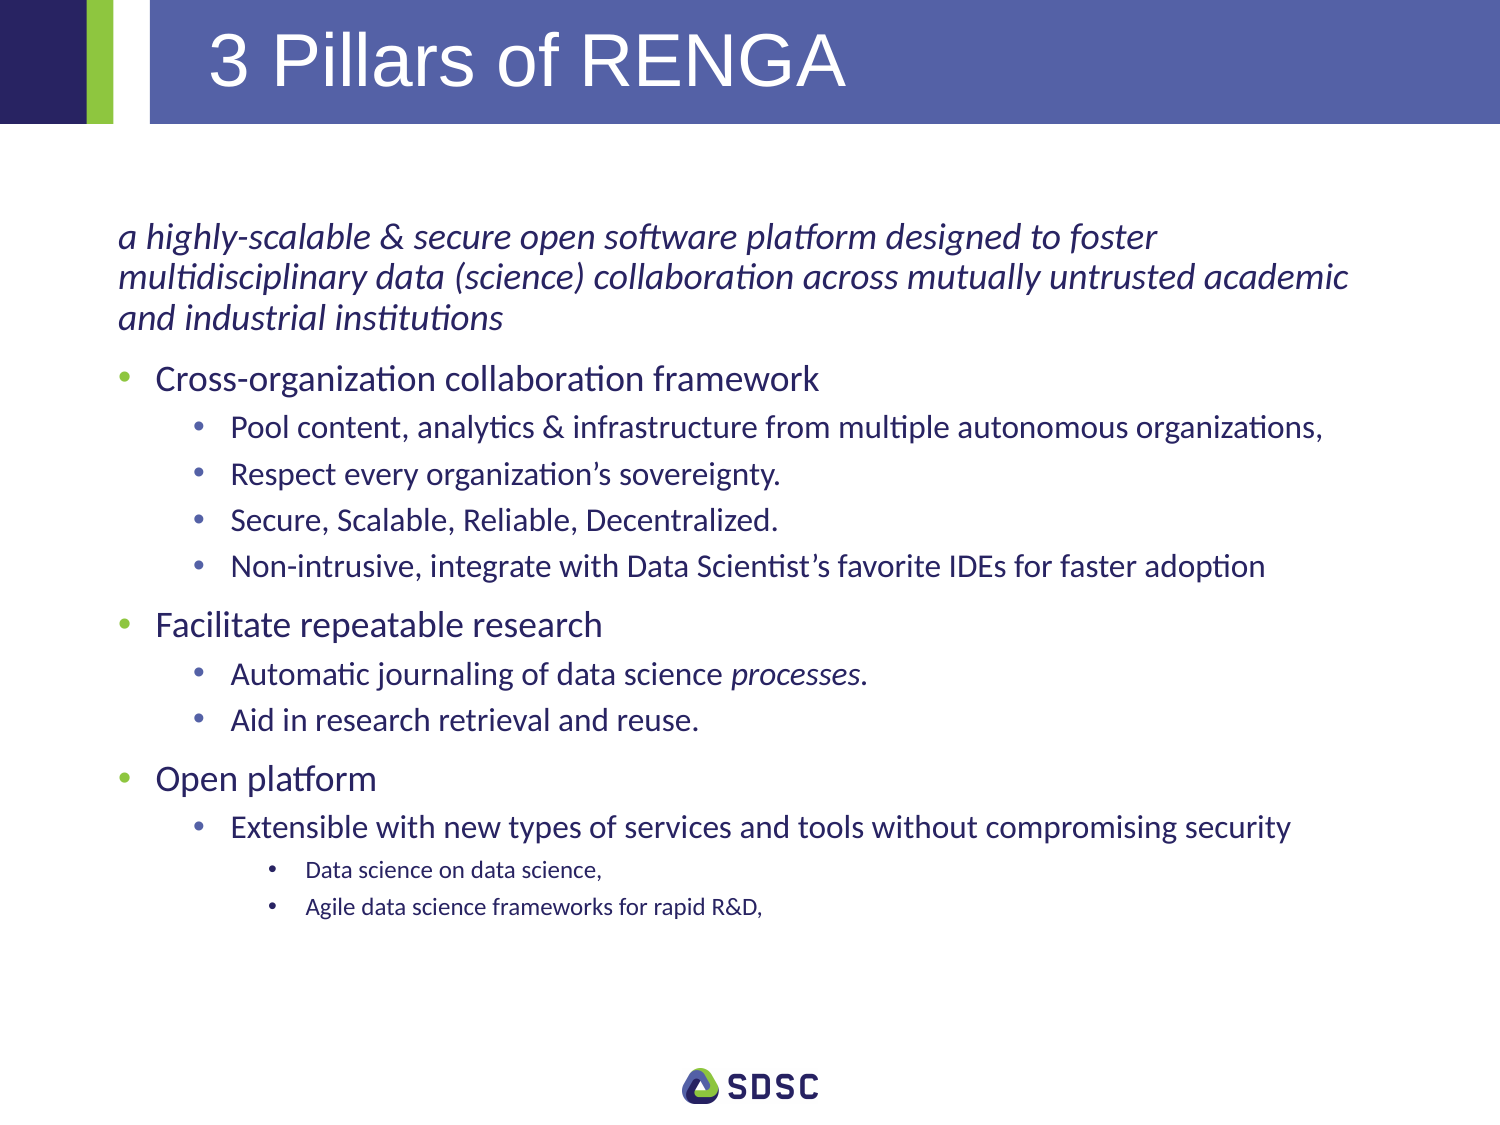

# 3 Pillars of RENGA
a highly-scalable & secure open software platform designed to foster multidisciplinary data (science) collaboration across mutually untrusted academic and industrial institutions
Cross-organization collaboration framework
Pool content, analytics & infrastructure from multiple autonomous organizations,
Respect every organization’s sovereignty.
Secure, Scalable, Reliable, Decentralized.
Non-intrusive, integrate with Data Scientist’s favorite IDEs for faster adoption
Facilitate repeatable research
Automatic journaling of data science processes.
Aid in research retrieval and reuse.
Open platform
Extensible with new types of services and tools without compromising security
Data science on data science,
Agile data science frameworks for rapid R&D,